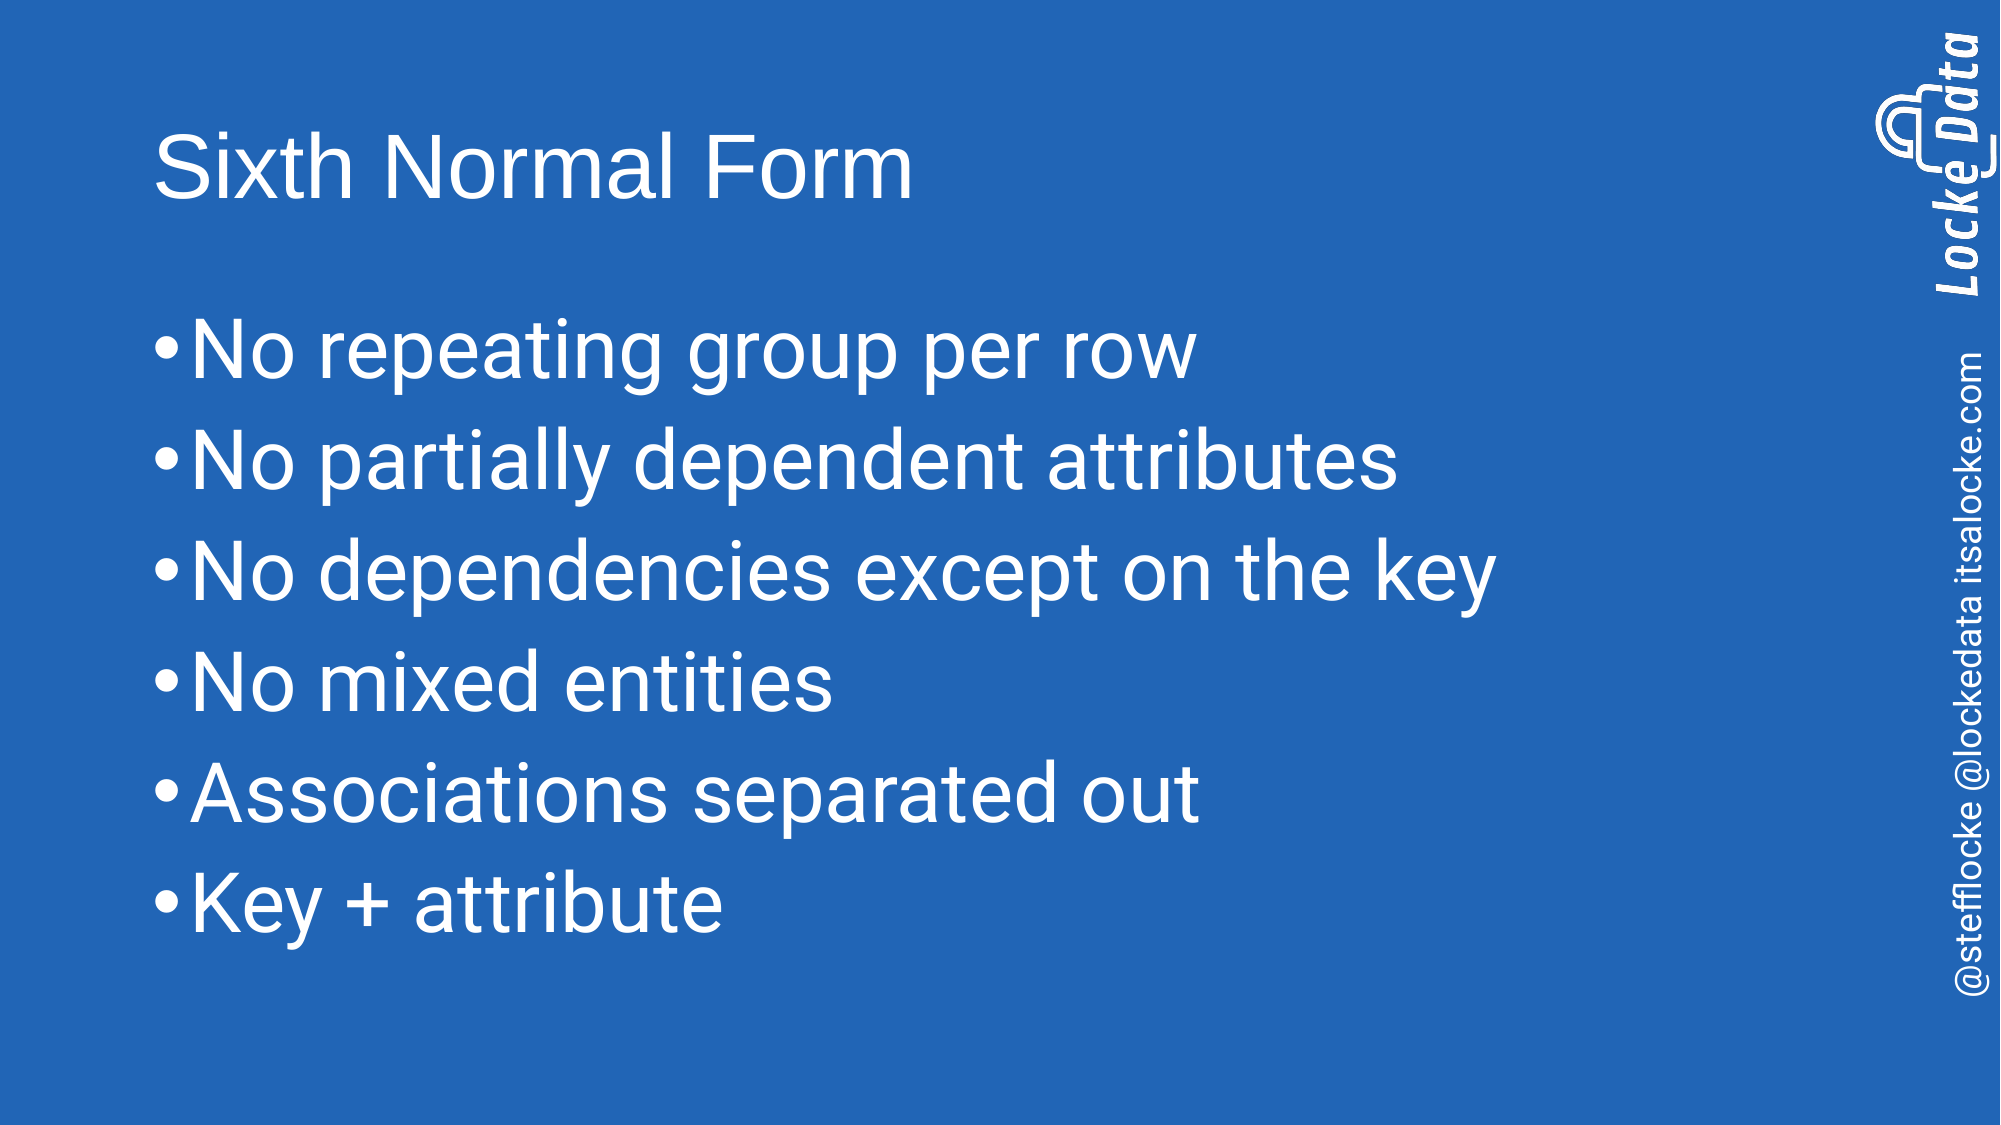

# Sixth Normal Form
No repeating group per row
No partially dependent attributes
No dependencies except on the key
No mixed entities
Associations separated out
Key + attribute